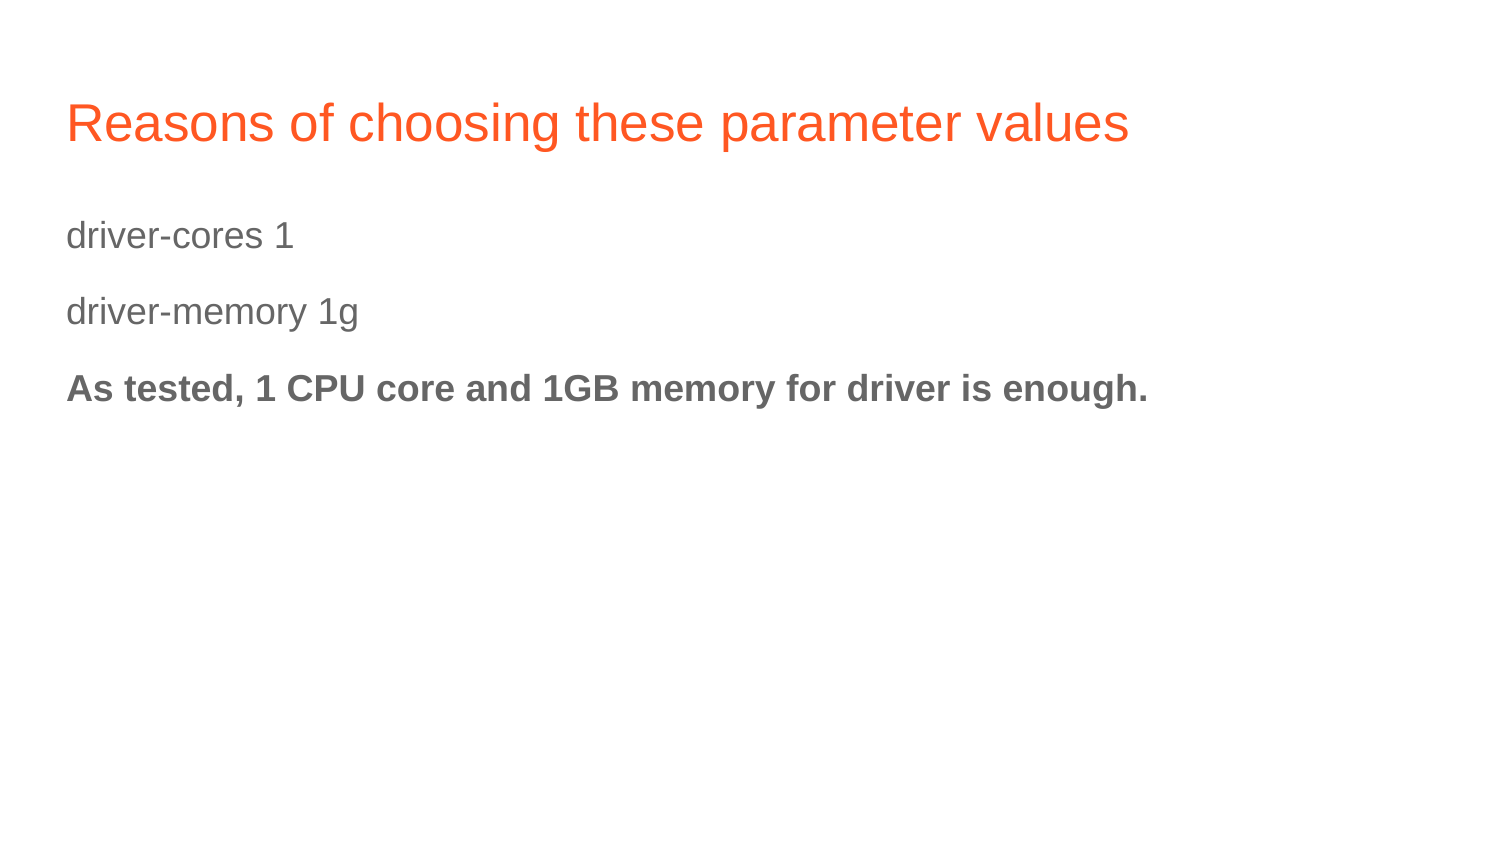

# Reasons of choosing these parameter values
driver-cores 1
driver-memory 1g
As tested, 1 CPU core and 1GB memory for driver is enough.